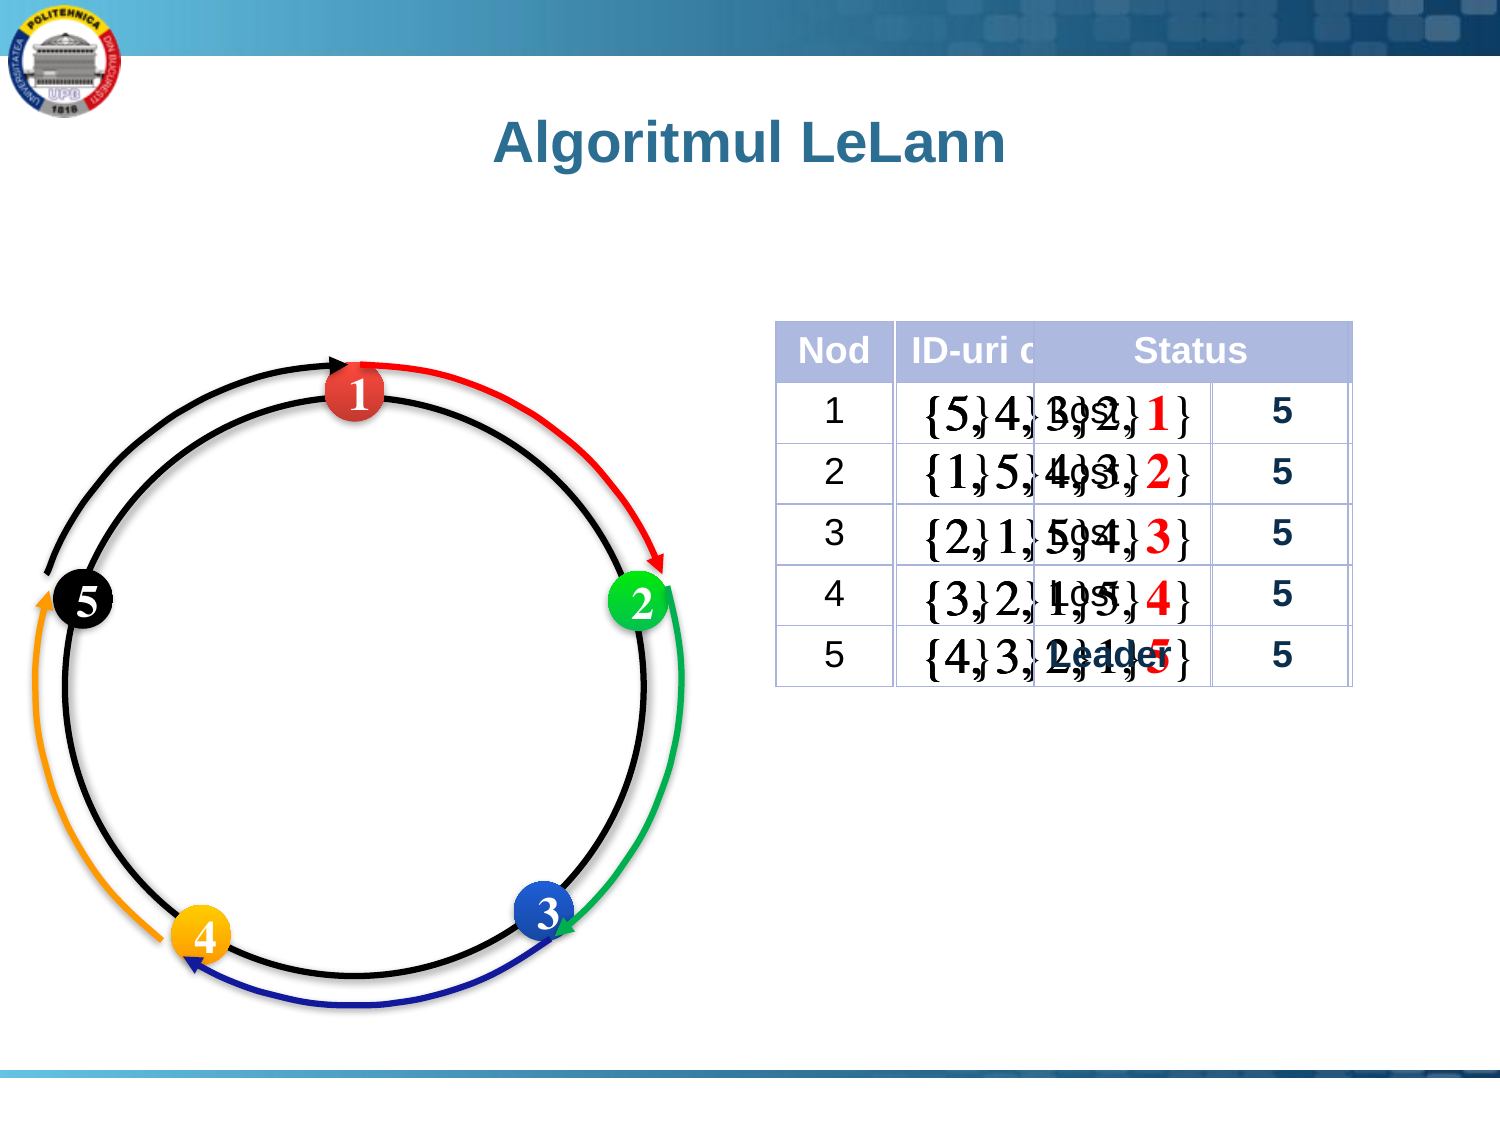

# Algoritmul LeLann
| Nod |
| --- |
| 1 |
| 2 |
| 3 |
| 4 |
| 5 |
| ID-uri colectate |
| --- |
|  |
|  |
|  |
|  |
|  |
| Status |
| --- |
| Lost |
| Lost |
| Lost |
| Lost |
| Leader |
| Max |
| --- |
| 5 |
| 5 |
| 5 |
| 5 |
| 5 |
1

{5, 4, 3, 2, 1}
{1, 5, 4, 3, 2}
{2, 1, 5, 4, 3}
{3, 2, 1, 5, 4}
{4, 3, 2, 1, 5}
{5, 4, 3, 2}
{1, 5, 4, 3}
{2, 1, 5, 4}
{3, 2, 1, 5}
{4, 3, 2, 1}
{5, 4, 3}
{1, 5, 4}
{2, 1, 5}
{3, 2, 1}
{4, 3, 2}
{5, 4}
{1, 5}
{2, 1}
{3, 2}
{4, 3}
{5}
{1}
{2}
{3}
{4}

5
2

3
4